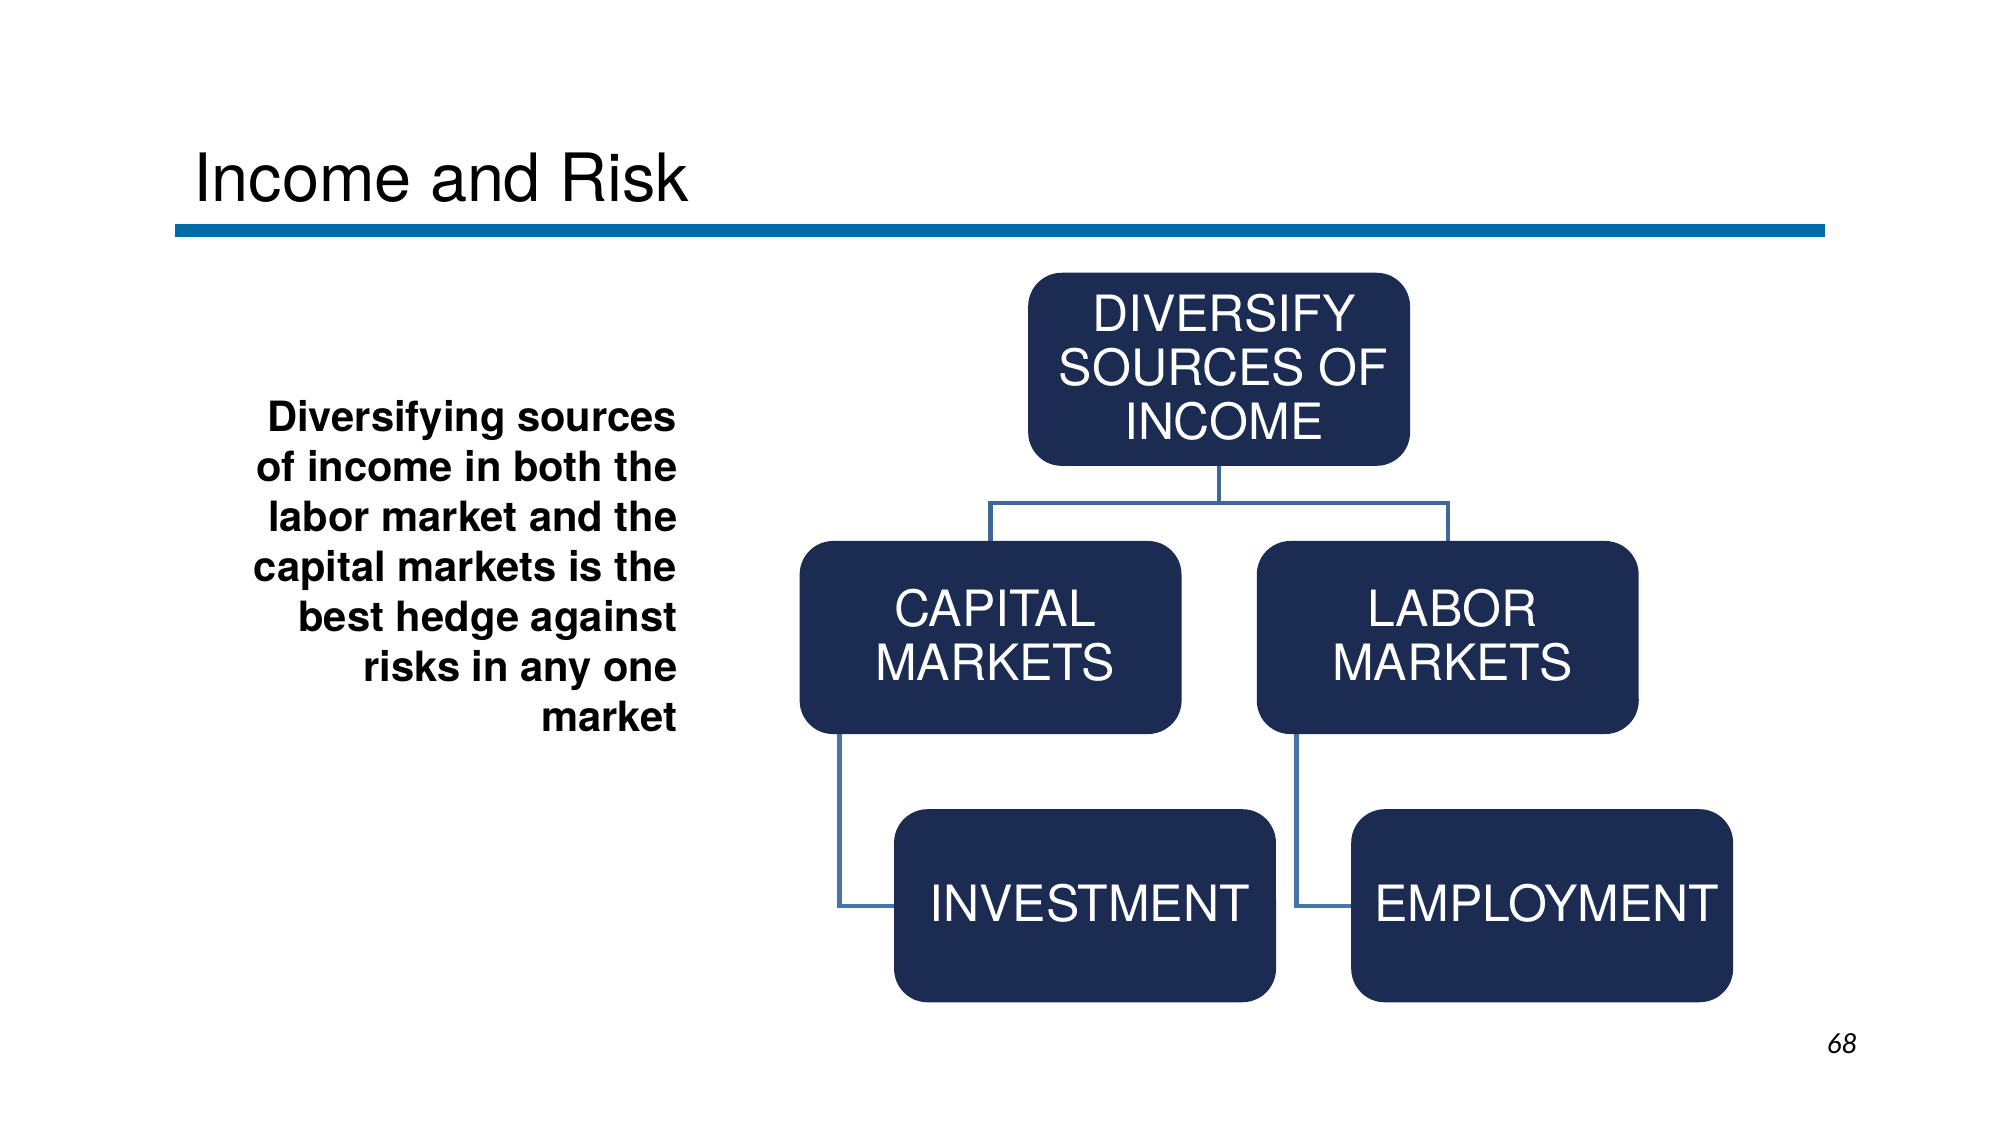

Income and Risk
Diversify Sources of Income
Capital markets
Investment
Labor markets
Employment

Diversifying sources of income in both the labor market and the capital markets is the best hedge against risks in any one market
1-68